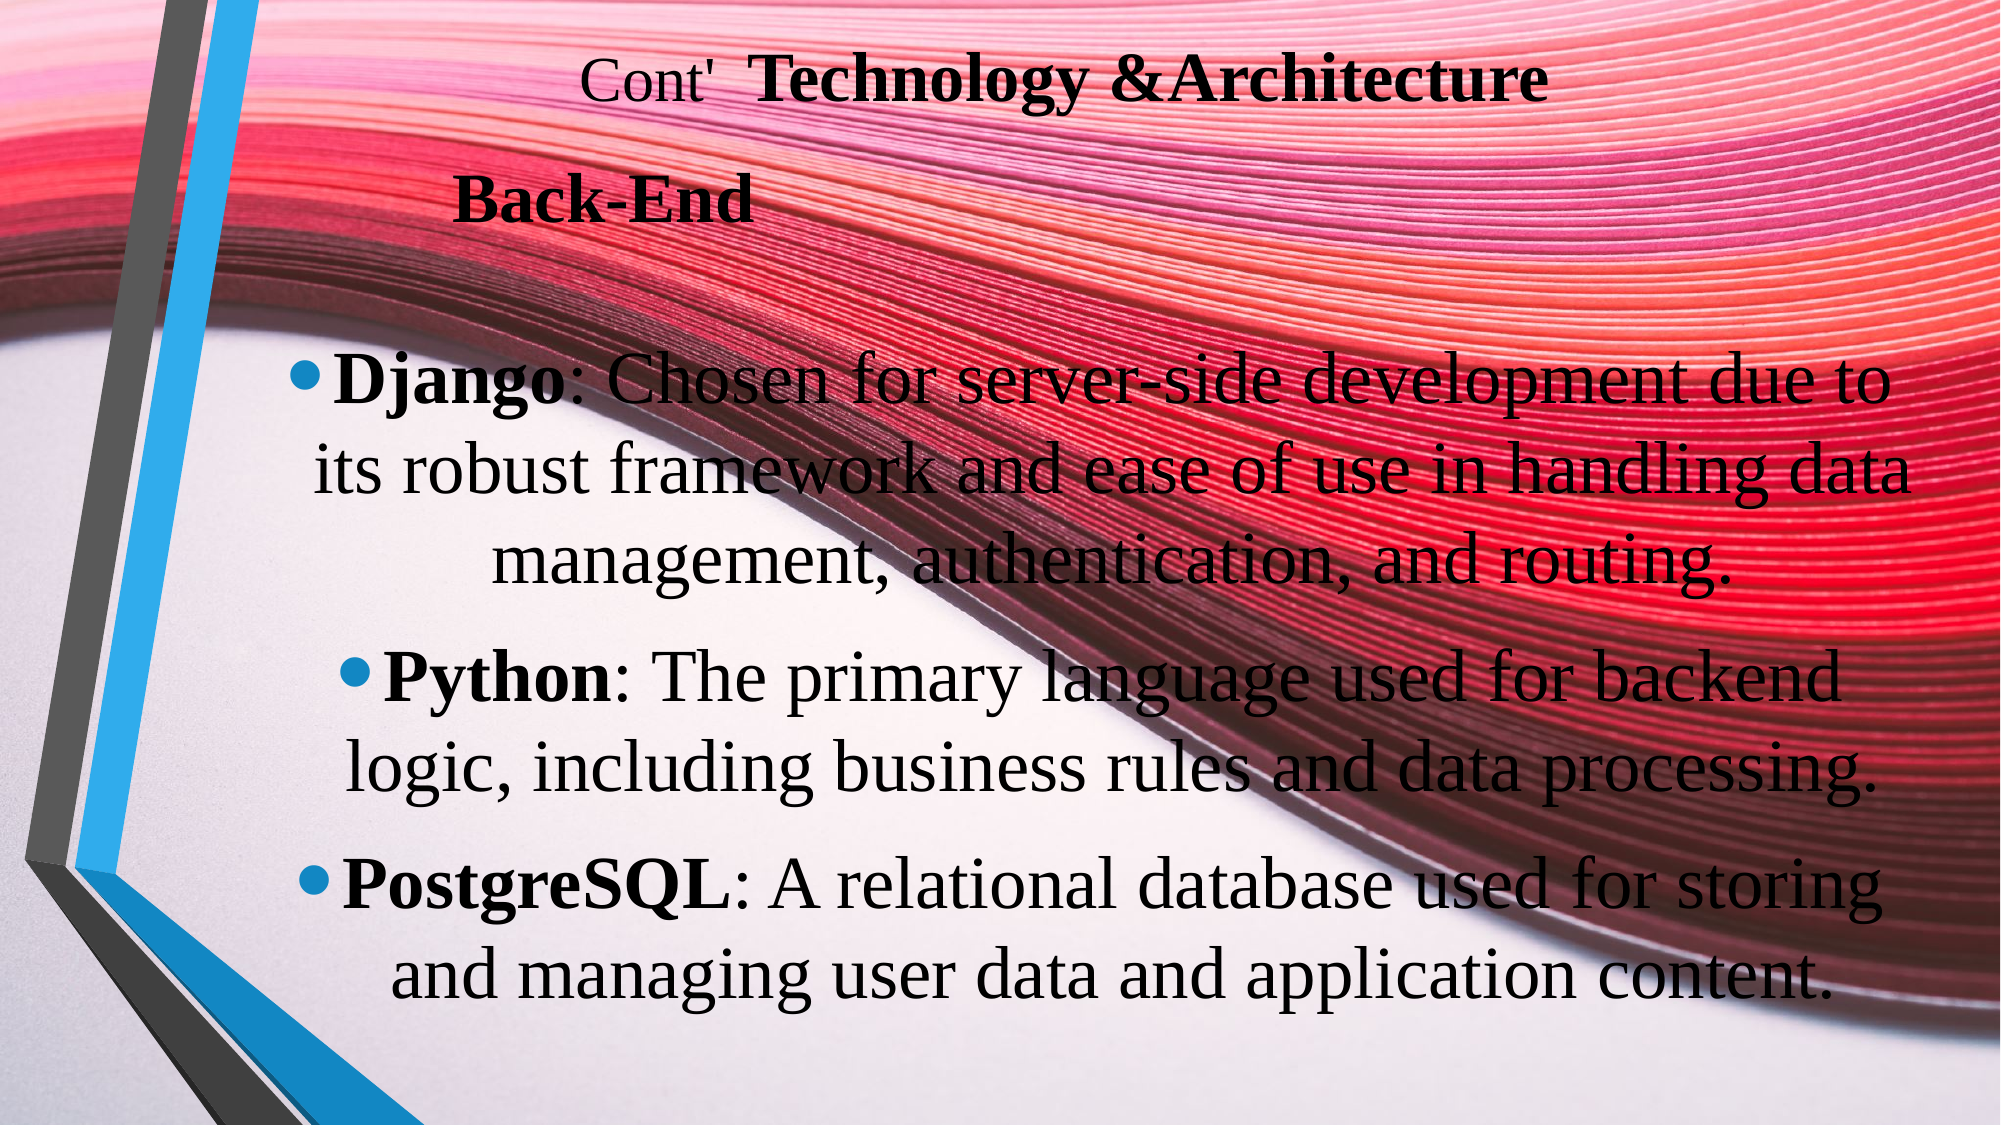

# Cont'  Technology &Architecture
Back-End
Django: Chosen for server-side development due to its robust framework and ease of use in handling data management, authentication, and routing.
Python: The primary language used for backend logic, including business rules and data processing.
PostgreSQL: A relational database used for storing and managing user data and application content.